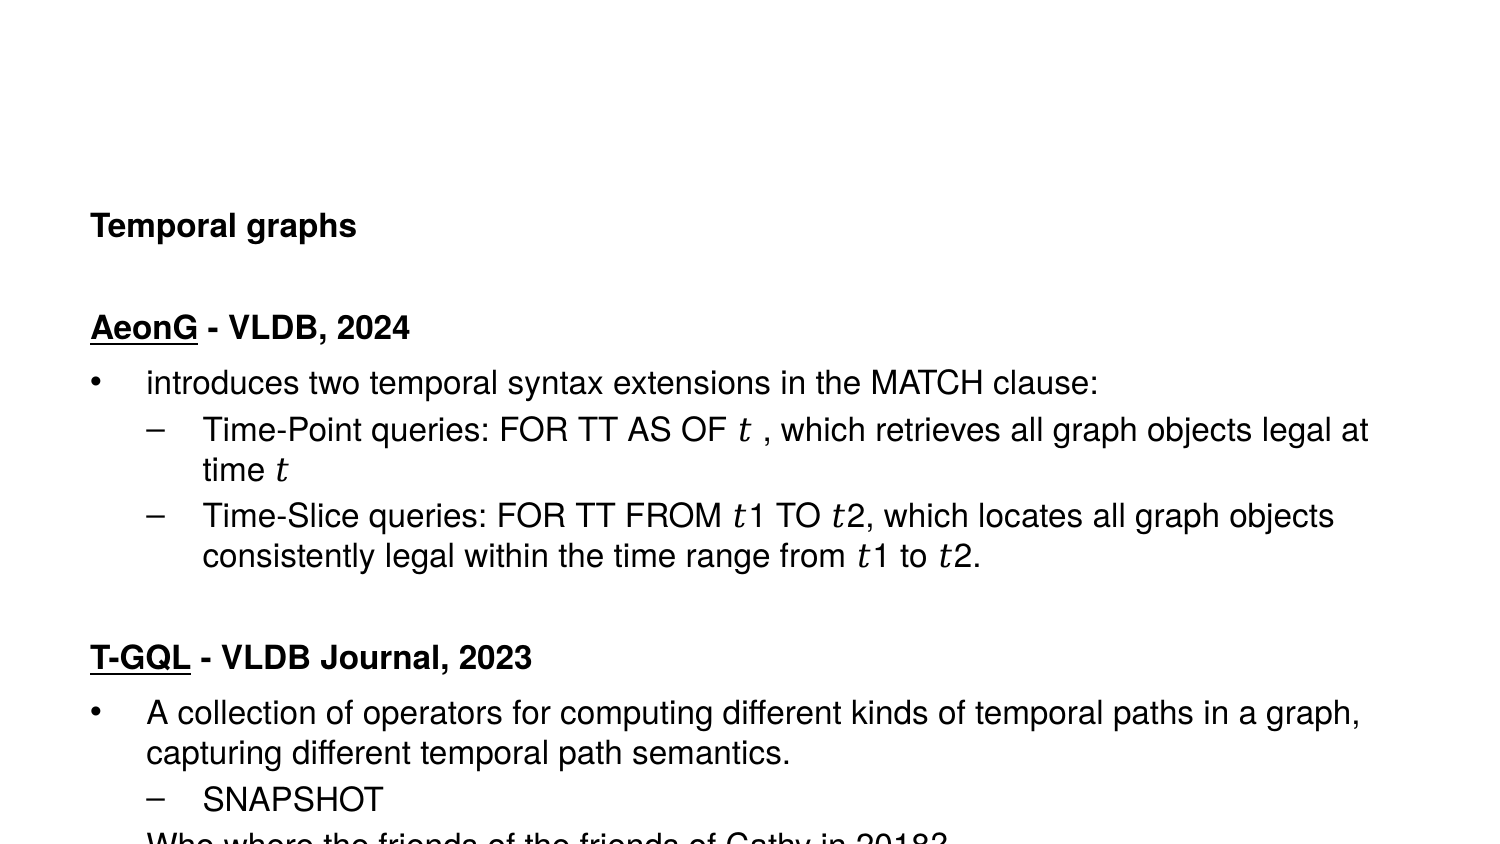

Temporal graphs
AeonG - VLDB, 2024
introduces two temporal syntax extensions in the MATCH clause:
Time-Point queries: FOR TT AS OF 𝑡 , which retrieves all graph objects legal at time 𝑡
Time-Slice queries: FOR TT FROM 𝑡1 TO 𝑡2, which locates all graph objects consistently legal within the time range from 𝑡1 to 𝑡2.
T-GQL - VLDB Journal, 2023
A collection of operators for computing different kinds of temporal paths in a graph, capturing different temporal path semantics.
SNAPSHOT
Who where the friends of the friends of Cathy in 2018?
SELECT p2.Name as friend_name
  MATCH (p1:Person) - [:Friend*2] -> (p2:Person)
  WHERE p1.Name = ’Cathy Van Bourne’
  SNAPSHOT ’2018’
BETWEEN
Where did the friends of Pauline live between 2000 and 2004?
SELECT c.Name
MATCH (p1:Person) - [:Friend] -> (p2:Person),
(p2) - [:LivedIn] -> (c:City)
WHERE p1.Name = ’Pauline Boutler’
BETWEEN ’2000’ and ’2004’
WHEN
Who were friends of Mary while she was living in Antwerp?
SELECT p2.Name as friend_name
MATCH (p1:Person) - [:Friend] -> (p2:Person)
WHERE p1.Name = ’Mary Smith-Taylor’
WHEN
MATCH (p1) - [e:LivedIn] -> (c:City)
WHERE c.Name = ’Antwerp’
Temporal graphs
Clock-G